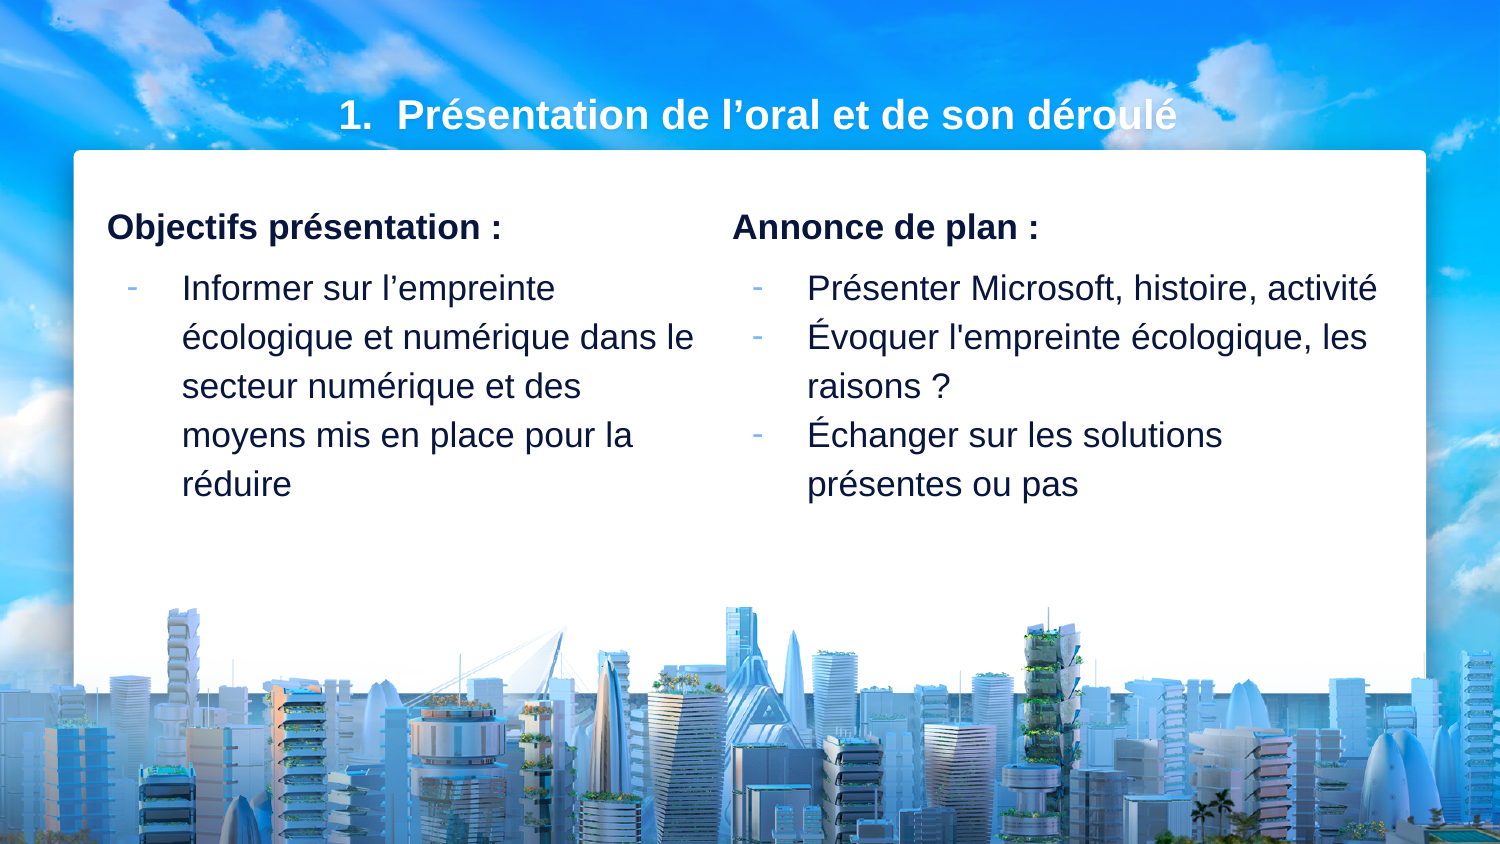

# Présentation de l’oral et de son déroulé
Objectifs présentation :
Informer sur l’empreinte écologique et numérique dans le secteur numérique et des moyens mis en place pour la réduire

Annonce de plan :
Présenter Microsoft, histoire, activité
Évoquer l'empreinte écologique, les raisons ?
Échanger sur les solutions présentes ou pas